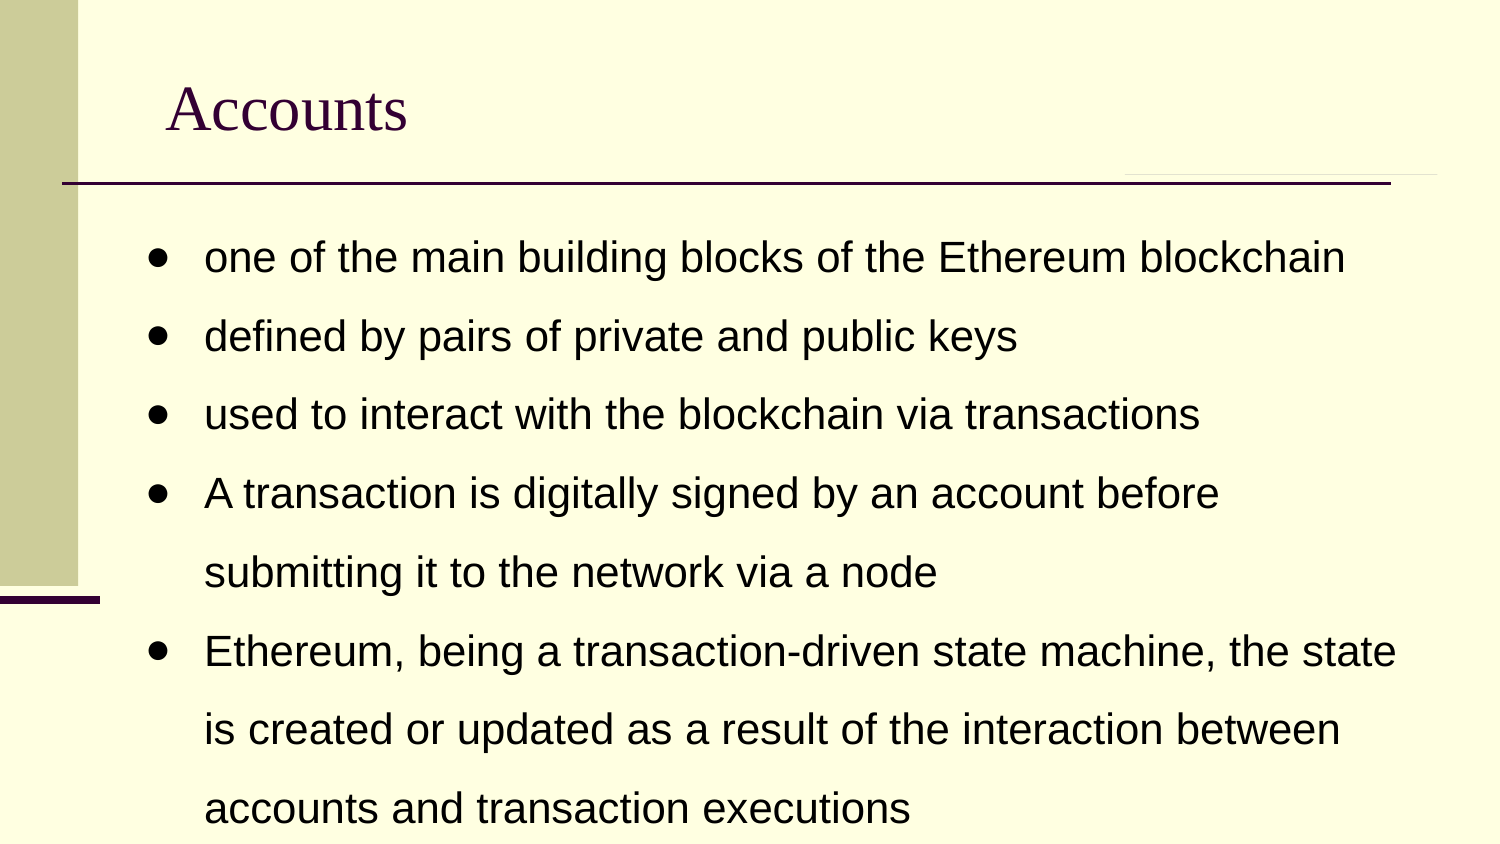

# Accounts
one of the main building blocks of the Ethereum blockchain
defined by pairs of private and public keys
used to interact with the blockchain via transactions
A transaction is digitally signed by an account before submitting it to the network via a node
Ethereum, being a transaction-driven state machine, the state is created or updated as a result of the interaction between accounts and transaction executions